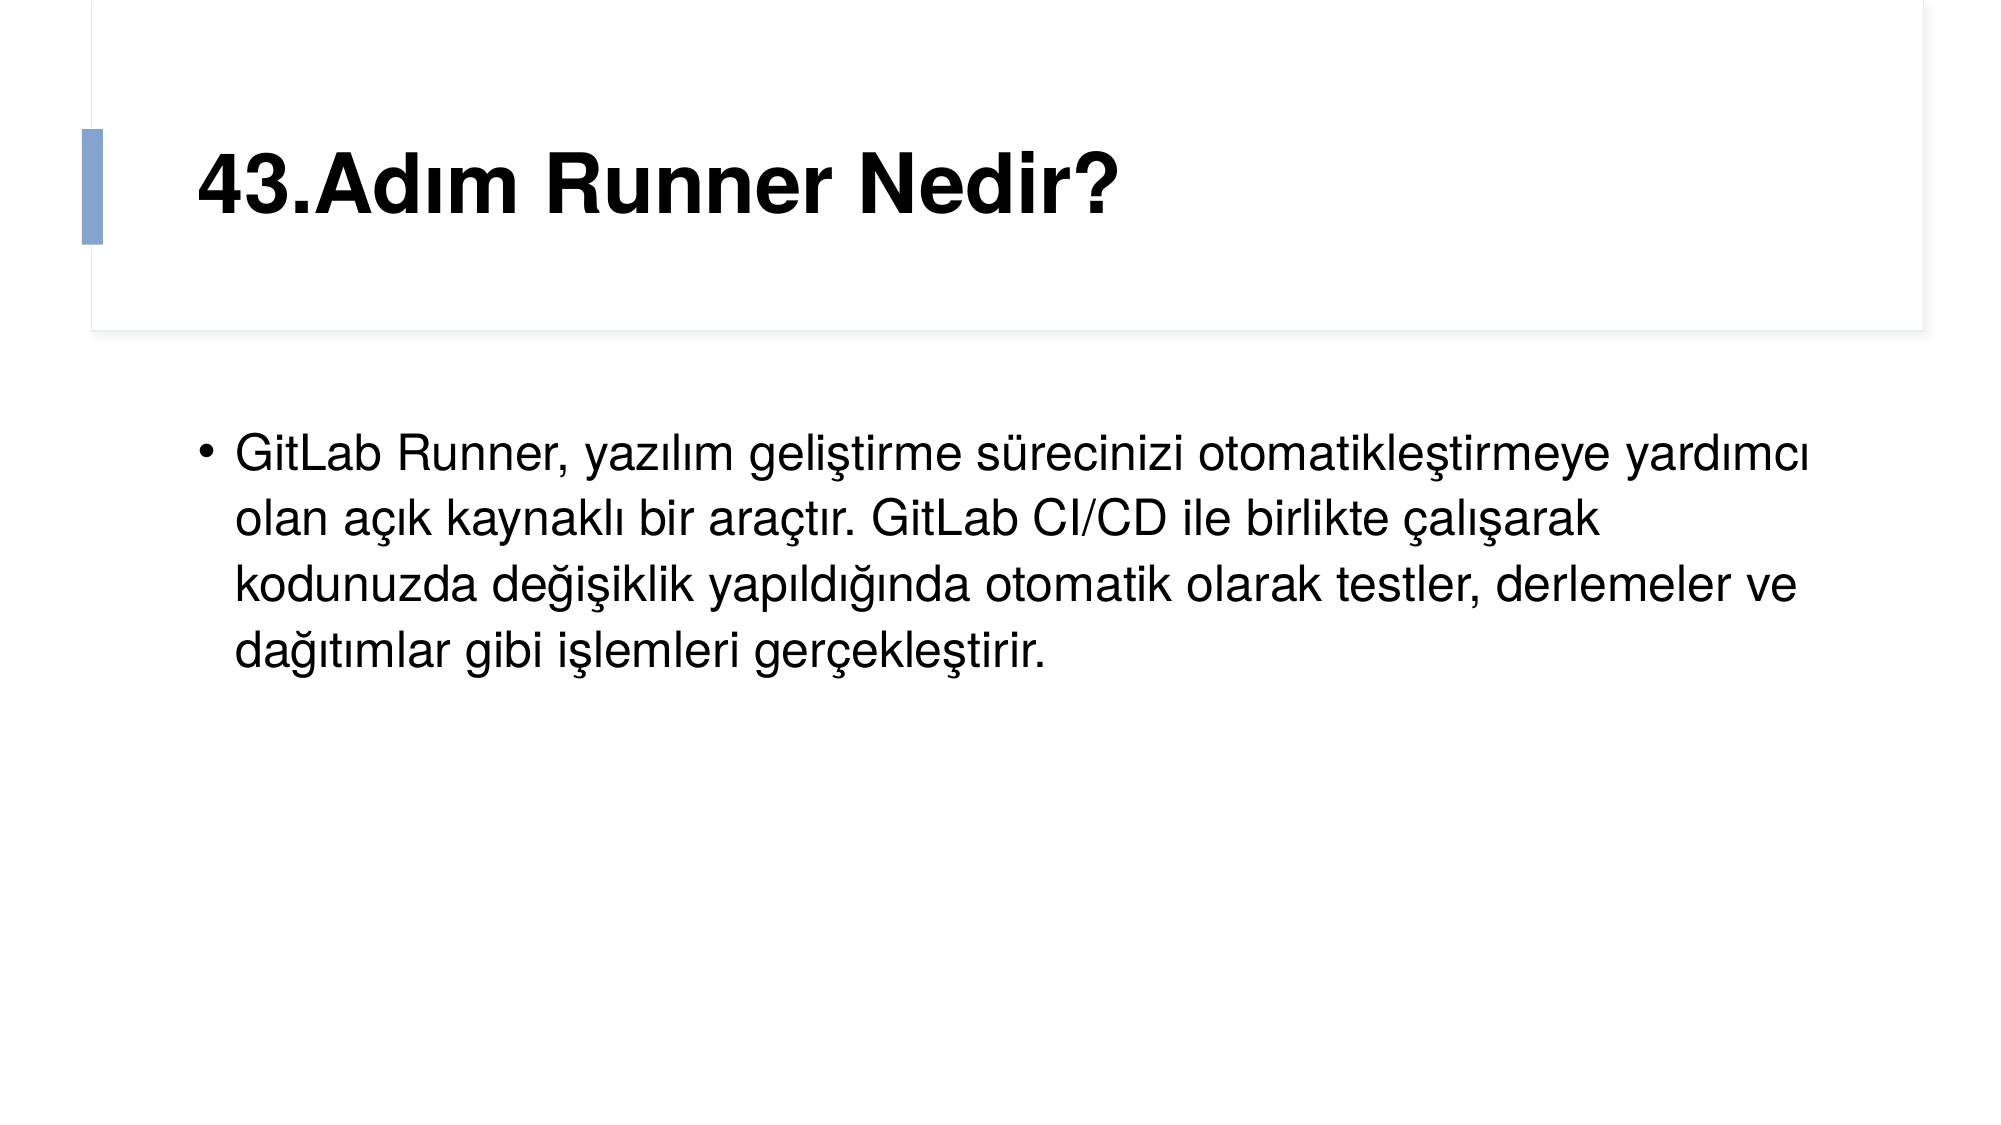

# 43.Adım Runner Nedir?
GitLab Runner, yazılım geliştirme sürecinizi otomatikleştirmeye yardımcı olan açık kaynaklı bir araçtır. GitLab CI/CD ile birlikte çalışarak kodunuzda değişiklik yapıldığında otomatik olarak testler, derlemeler ve dağıtımlar gibi işlemleri gerçekleştirir.